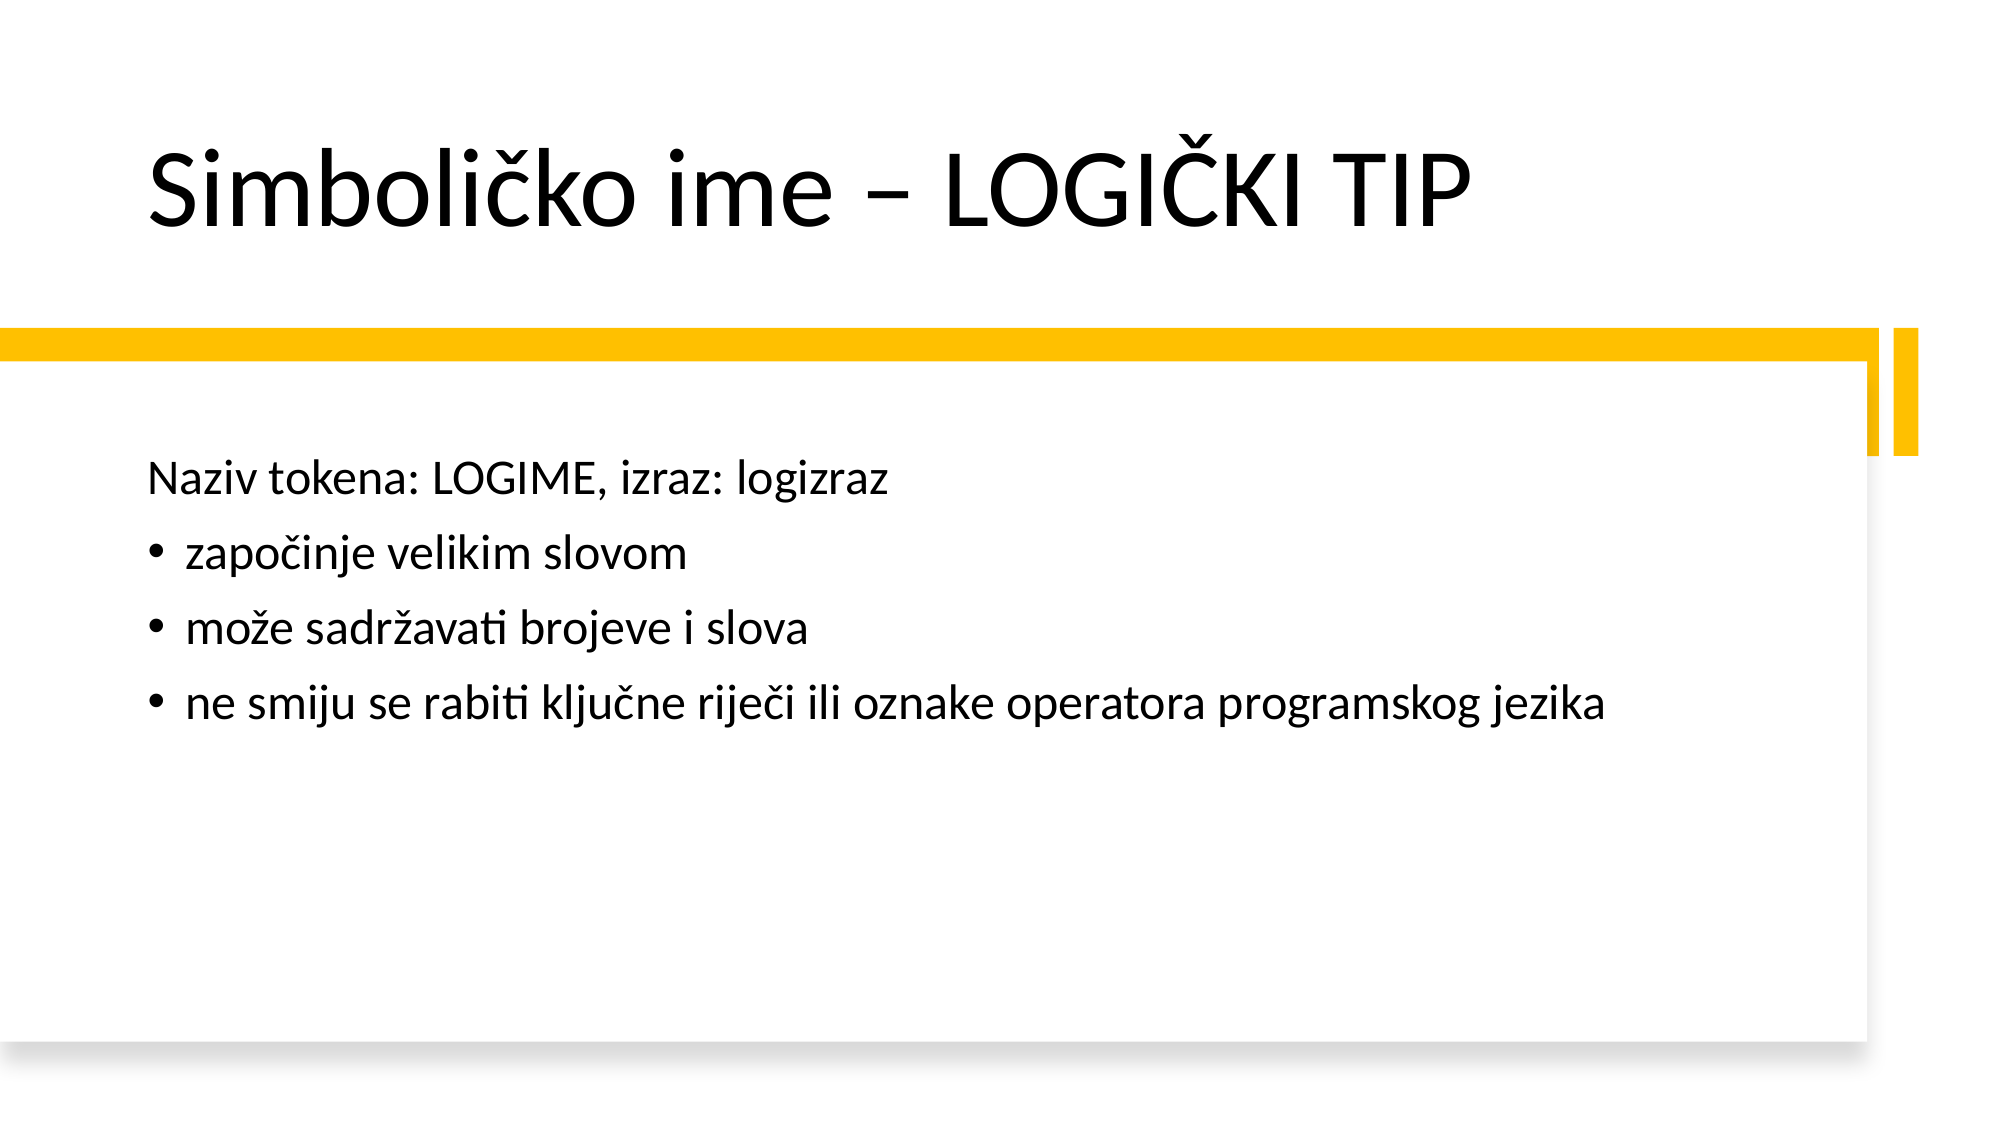

# Simboličko ime – LOGIČKI TIP

Naziv tokena: LOGIME, izraz: logizraz
započinje velikim slovom
može sadržavati brojeve i slova
ne smiju se rabiti ključne riječi ili oznake operatora programskog jezika